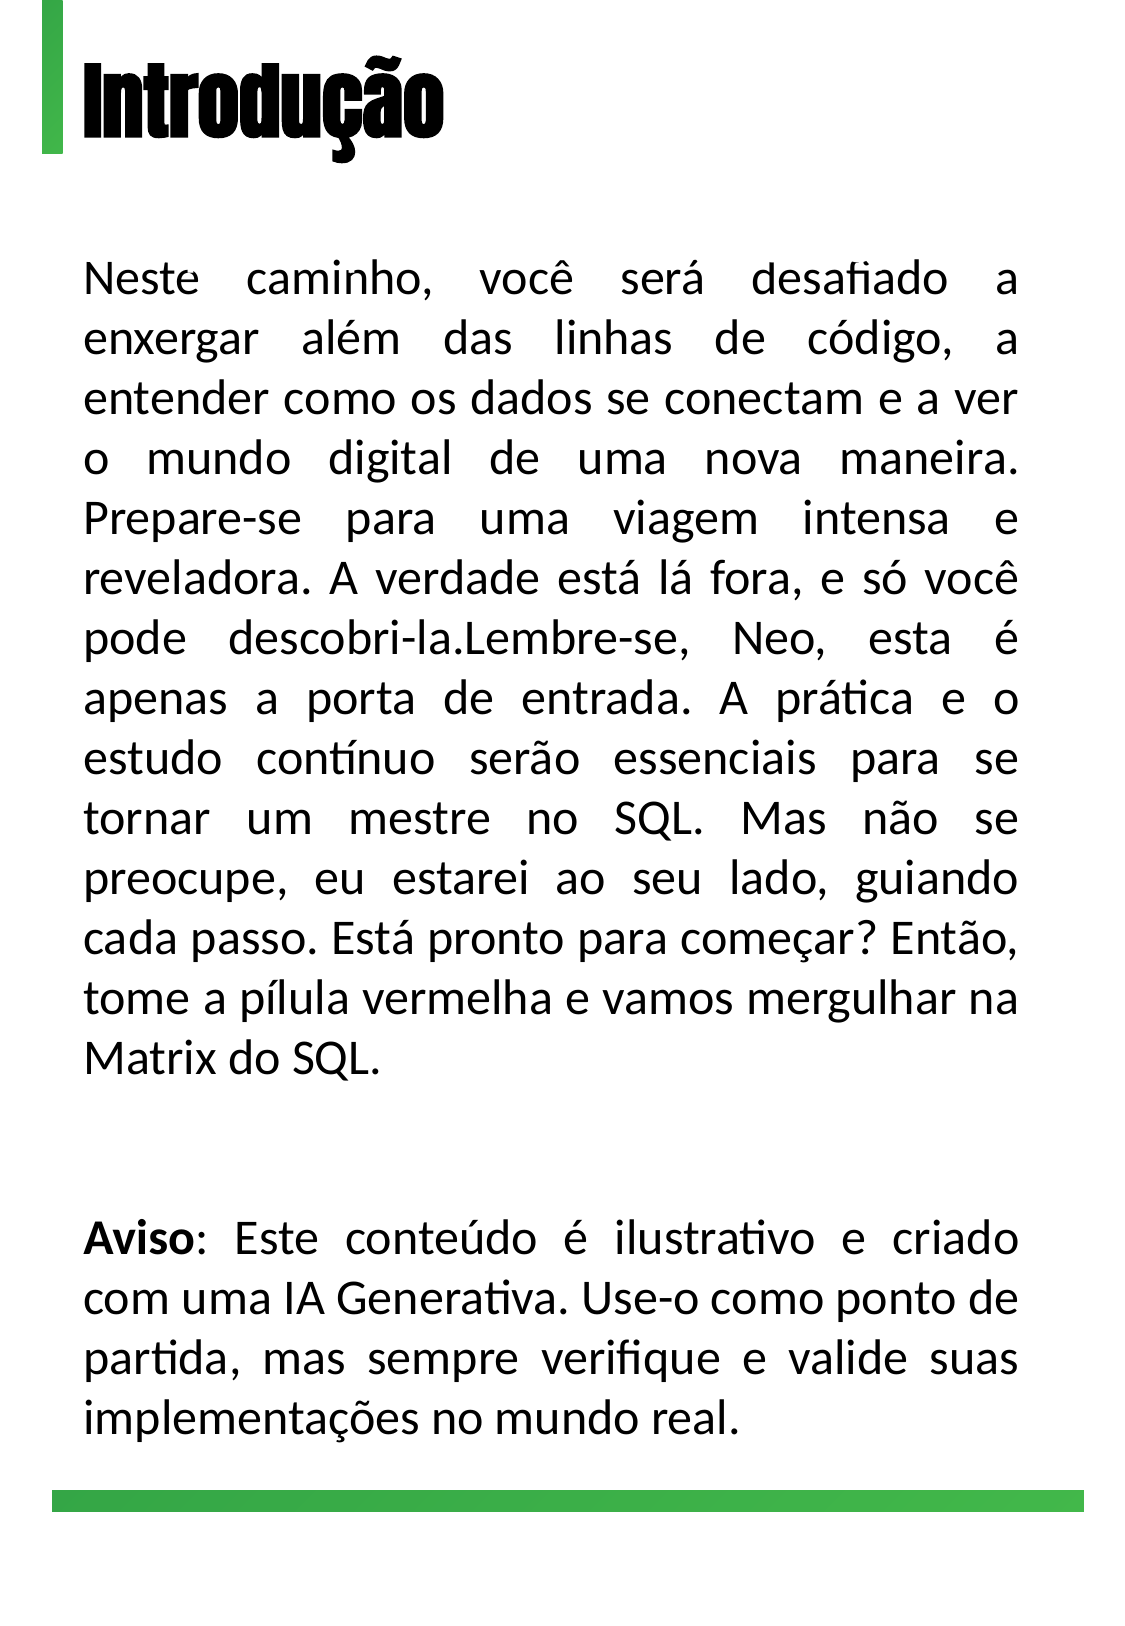

Introdução

Desperte para a Matrix do SQL
Neste caminho, você será desafiado a enxergar além das linhas de código, a entender como os dados se conectam e a ver o mundo digital de uma nova maneira. Prepare-se para uma viagem intensa e reveladora. A verdade está lá fora, e só você pode descobri-la.Lembre-se, Neo, esta é apenas a porta de entrada. A prática e o estudo contínuo serão essenciais para se tornar um mestre no SQL. Mas não se preocupe, eu estarei ao seu lado, guiando cada passo. Está pronto para começar? Então, tome a pílula vermelha e vamos mergulhar na Matrix do SQL.

Aviso: Este conteúdo é ilustrativo e criado com uma IA Generativa. Use-o como ponto de partida, mas sempre verifique e valide suas implementações no mundo real.